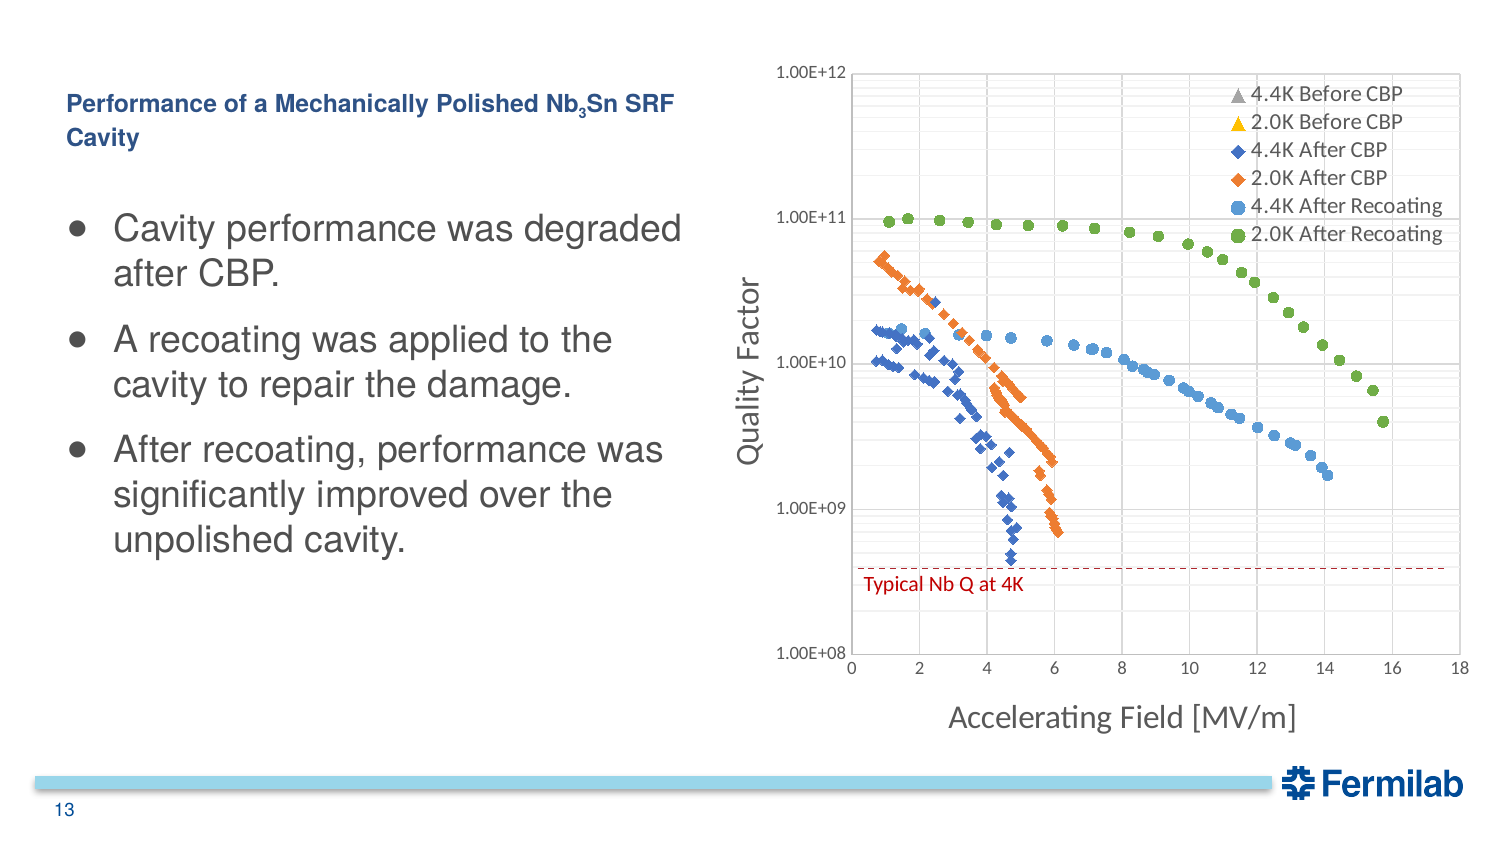

### Chart

| Category | 4.4K Before CBP | 2.0K Before CBP | 4.4K After CBP | 2.0K After CBP |  |  |
|---|---|---|---|---|---|---|
# Performance of a Mechanically Polished Nb3Sn SRF Cavity
Cavity performance was degraded after CBP.
A recoating was applied to the cavity to repair the damage.
After recoating, performance was significantly improved over the unpolished cavity.

Typical Nb Q at 4K
13